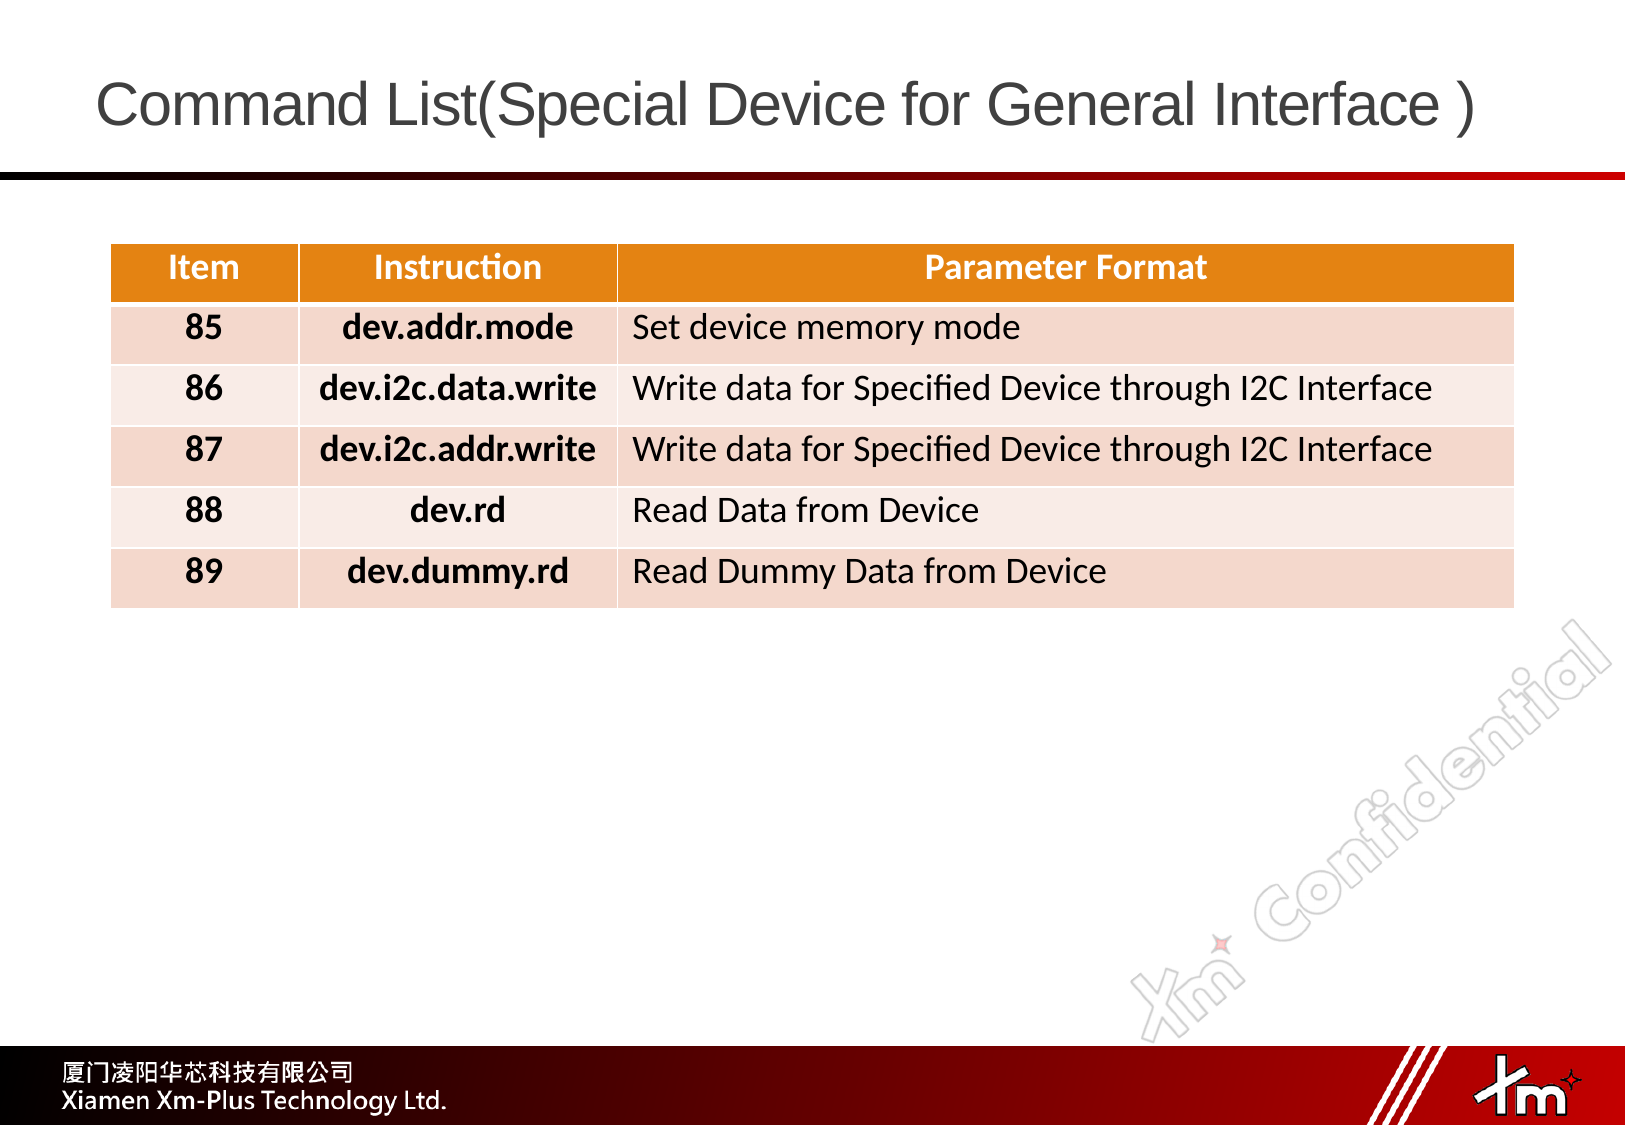

# Command List(Special Device for General Interface )
| Item | Instruction | Parameter Format |
| --- | --- | --- |
| 85 | dev.addr.mode | Set device memory mode |
| 86 | dev.i2c.data.write | Write data for Specified Device through I2C Interface |
| 87 | dev.i2c.addr.write | Write data for Specified Device through I2C Interface |
| 88 | dev.rd | Read Data from Device |
| 89 | dev.dummy.rd | Read Dummy Data from Device |